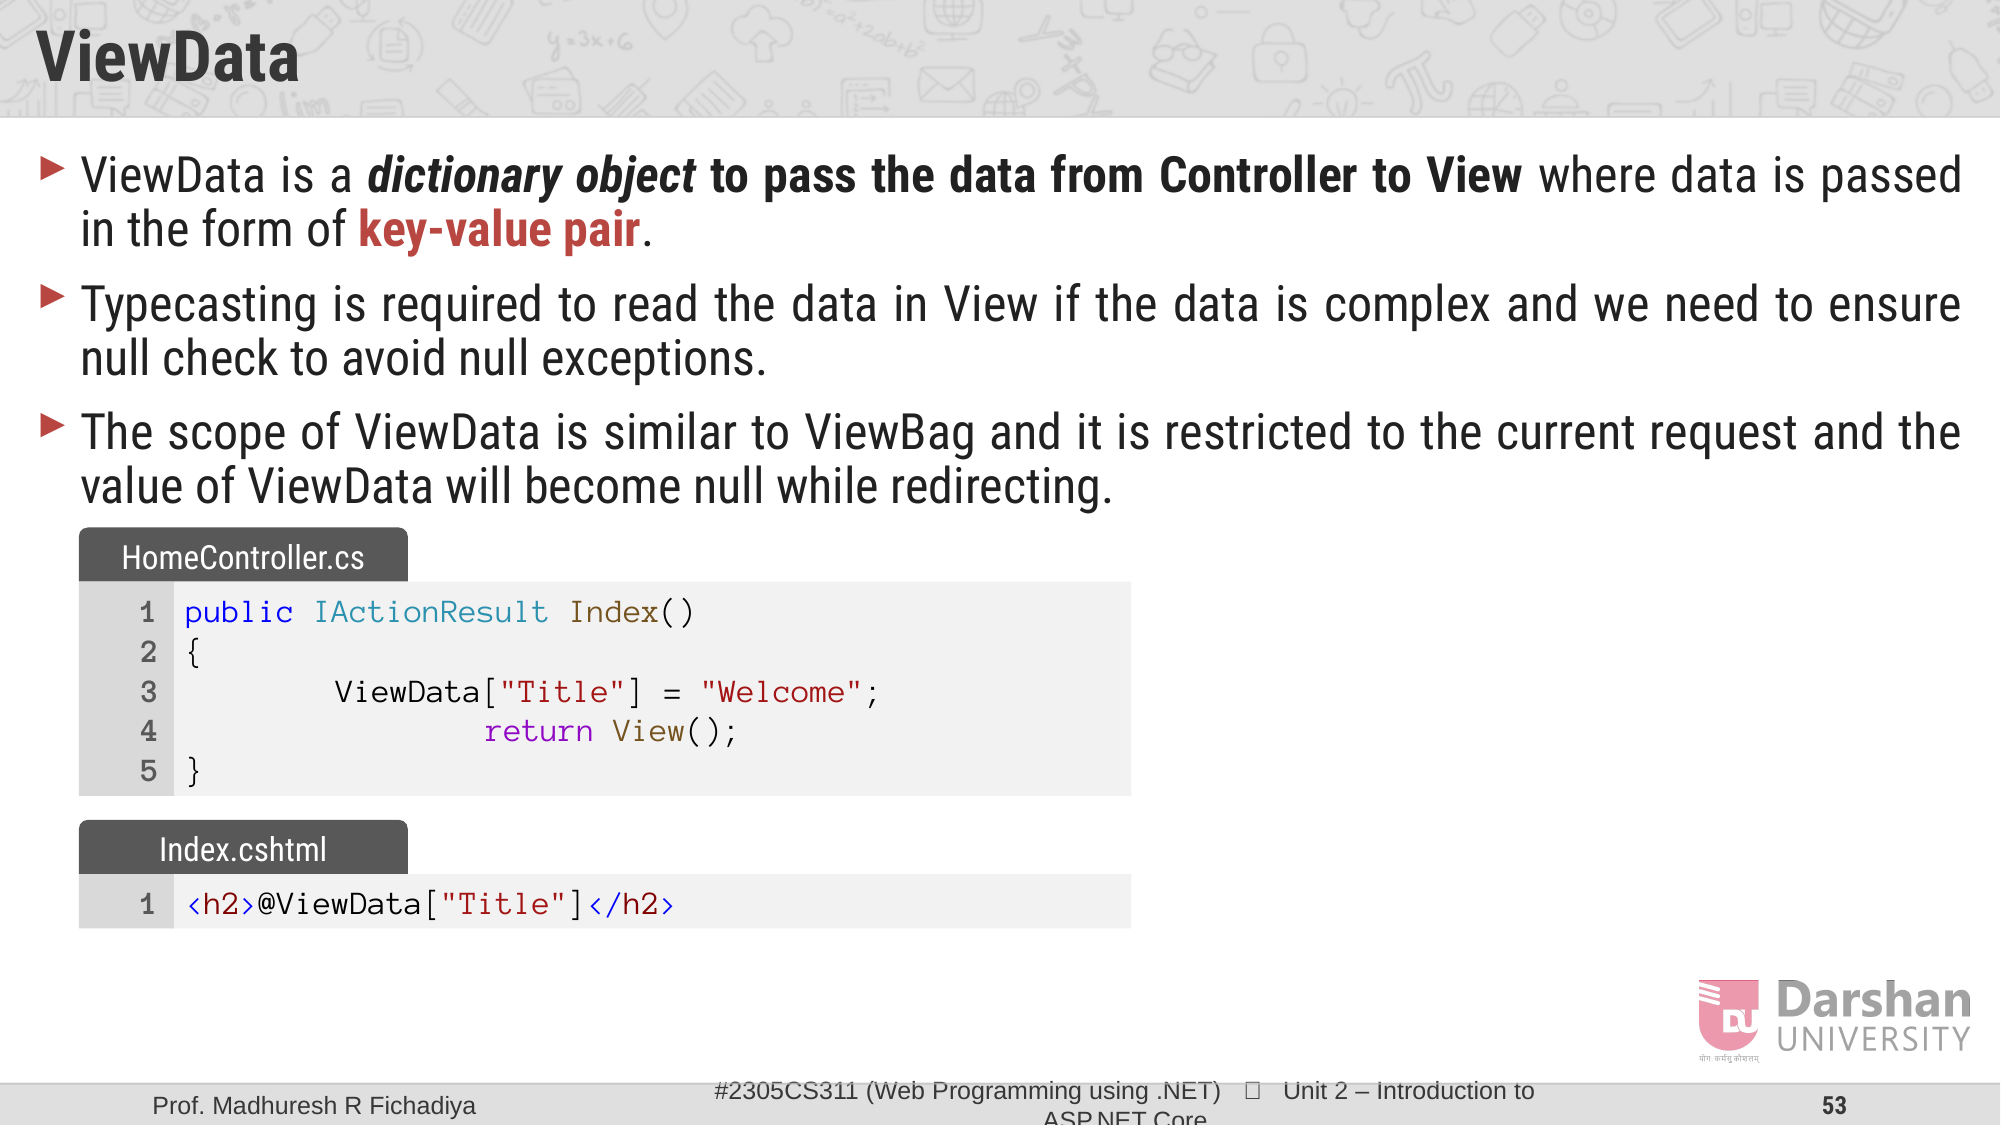

# ViewData
ViewData is a dictionary object to pass the data from Controller to View where data is passed in the form of key-value pair.
Typecasting is required to read the data in View if the data is complex and we need to ensure null check to avoid null exceptions.
The scope of ViewData is similar to ViewBag and it is restricted to the current request and the value of ViewData will become null while redirecting.
HomeController.cs
1
2
3
4
5
public IActionResult Index()
{
	ViewData["Title"] = "Welcome";             	return View();
}
Index.cshtml
1
<h2>@ViewData["Title"]</h2>